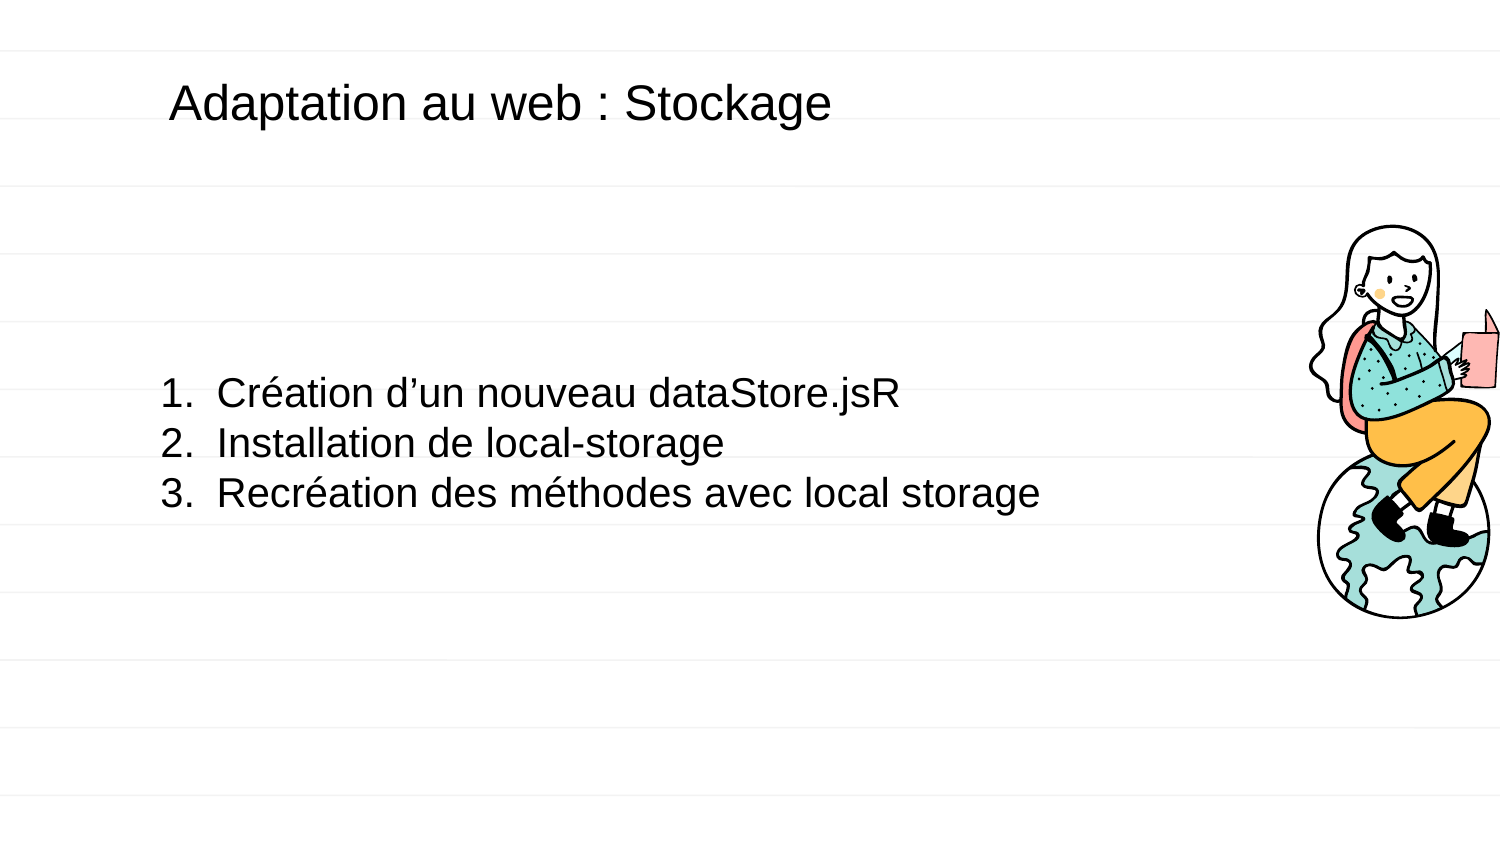

Adaptation au web : Stockage

# Création d’un nouveau dataStore.jsR
Installation de local-storage
Recréation des méthodes avec local storage